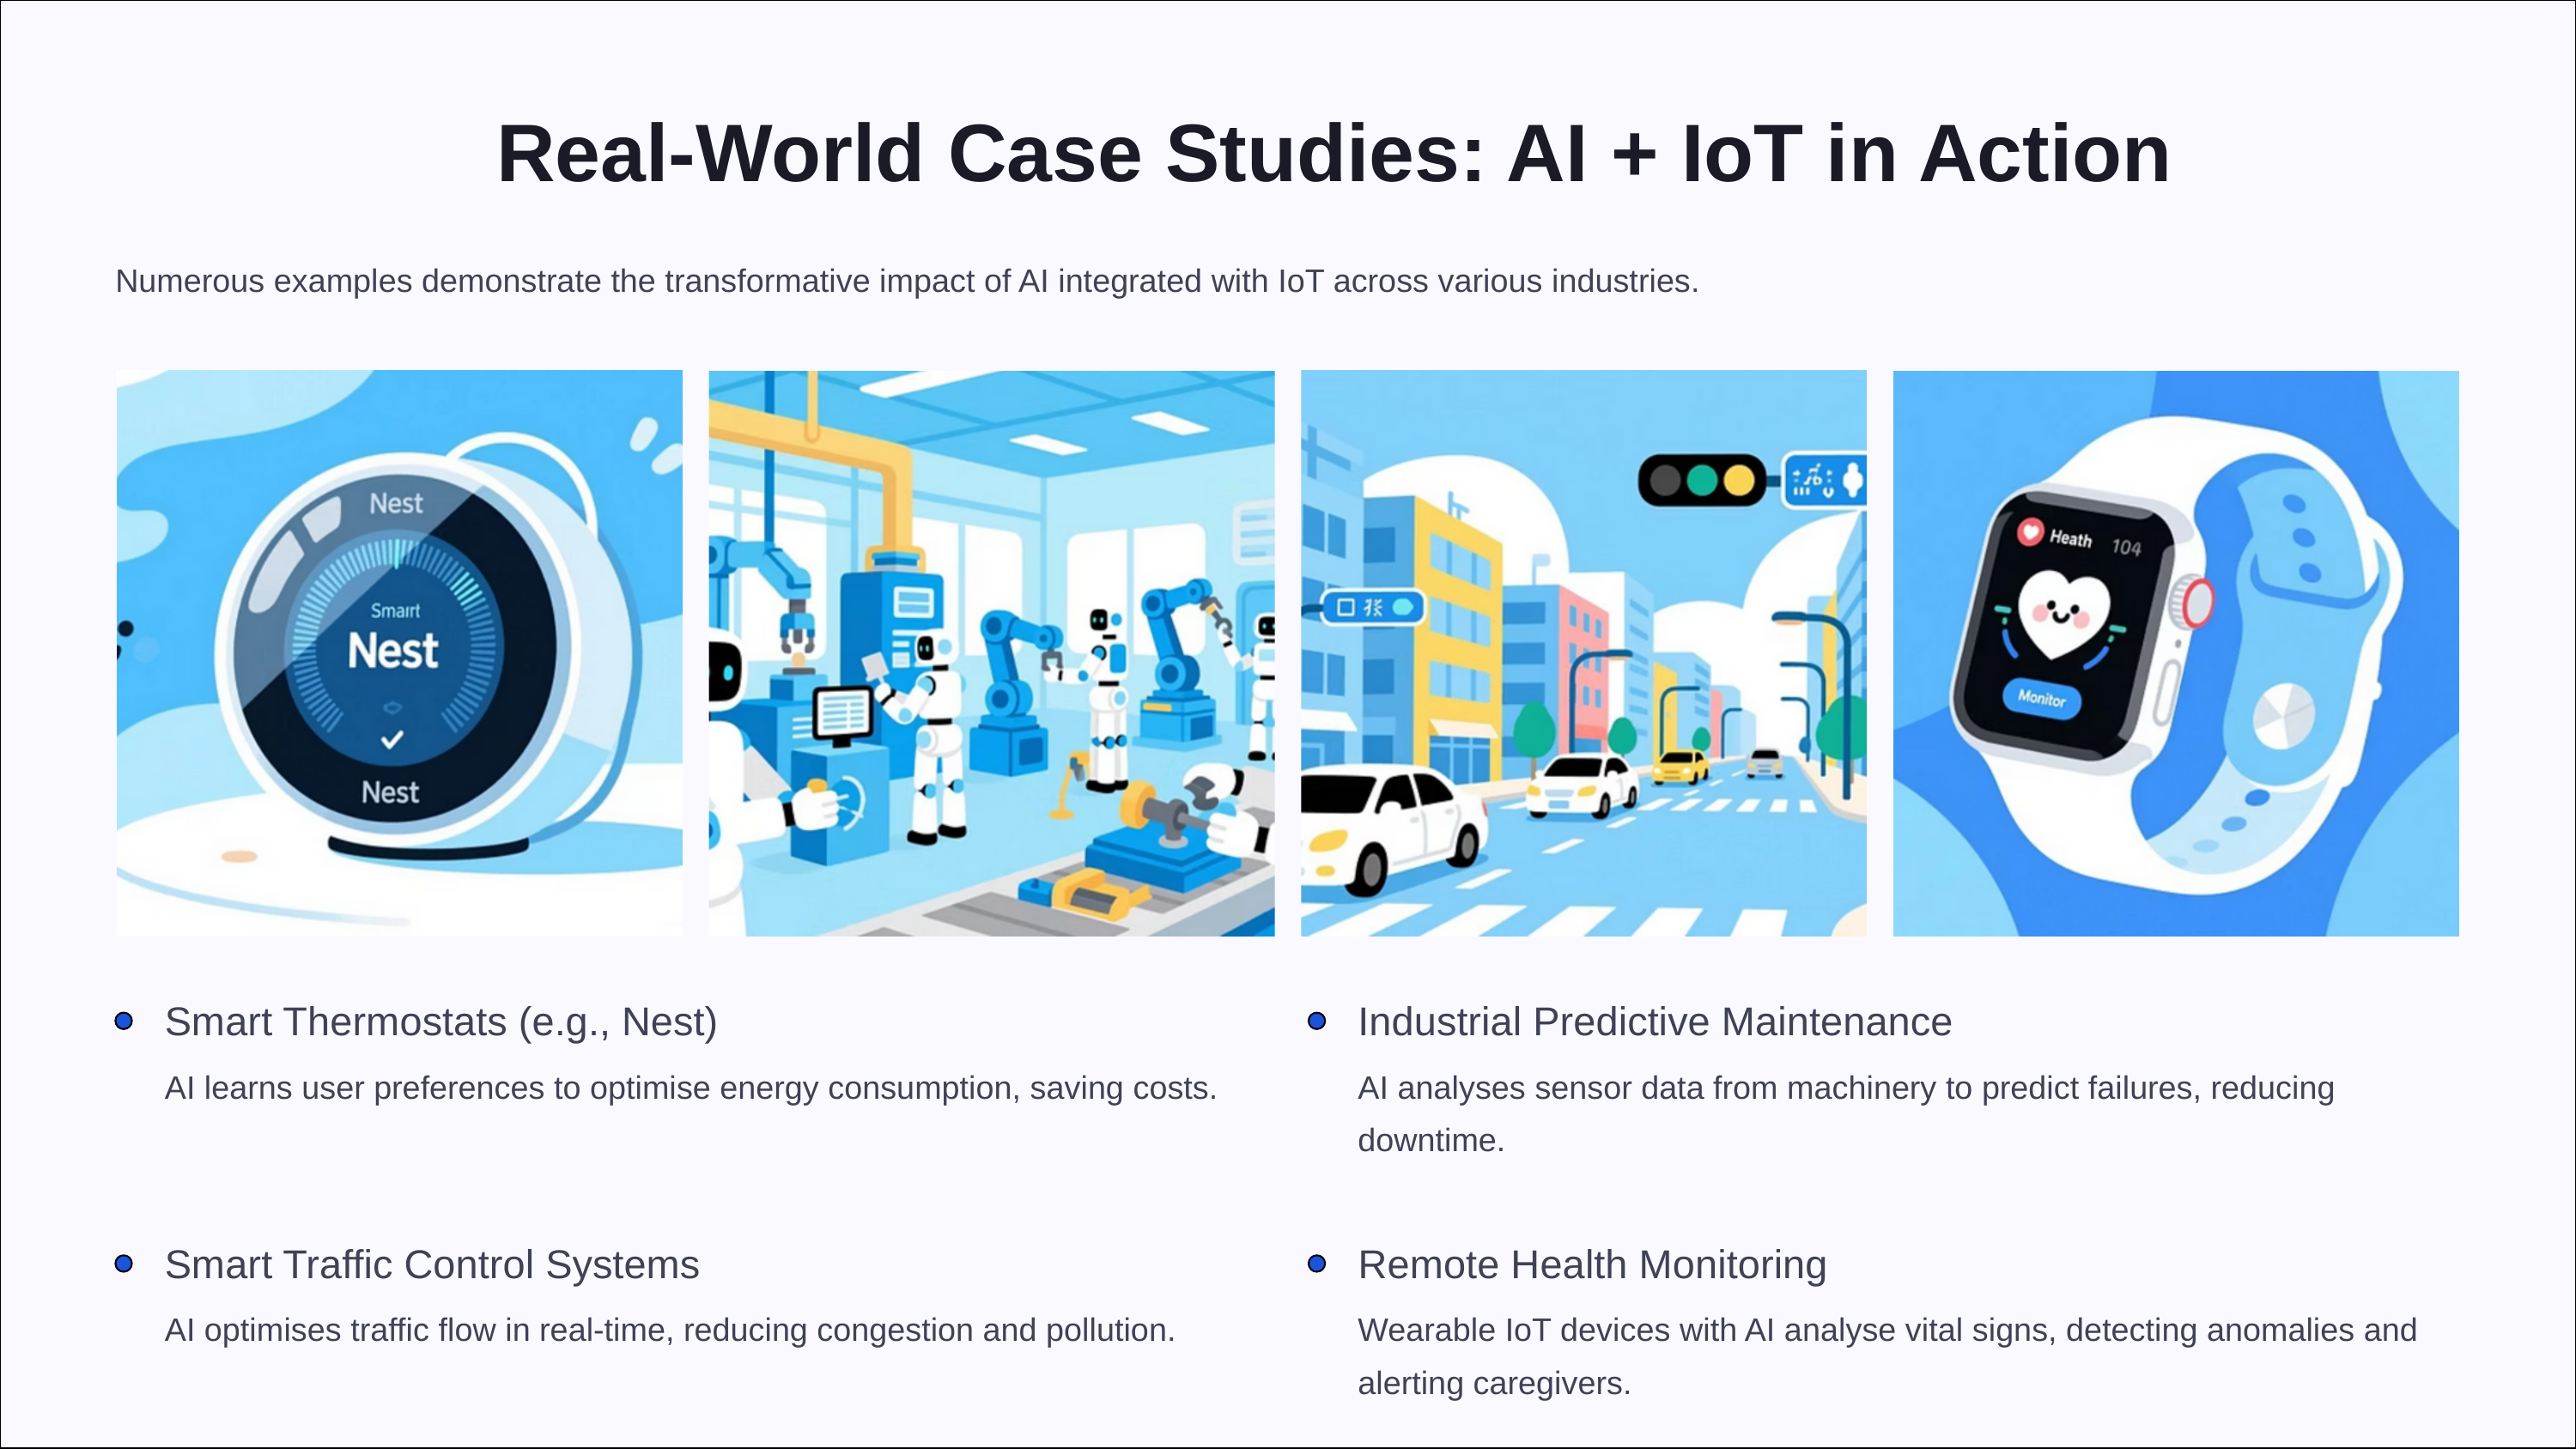

Real-World Case Studies: AI + IoT in Action
Numerous examples demonstrate the transformative impact of AI integrated with IoT across various industries.

Smart Thermostats (e.g., Nest)
Industrial Predictive Maintenance

AI learns user preferences to optimise energy consumption, saving costs.
AI analyses sensor data from machinery to predict failures, reducing downtime.
Smart Traffic Control Systems
Remote Health Monitoring

AI optimises traffic flow in real-time, reducing congestion and pollution.
Wearable IoT devices with AI analyse vital signs, detecting anomalies and alerting caregivers.